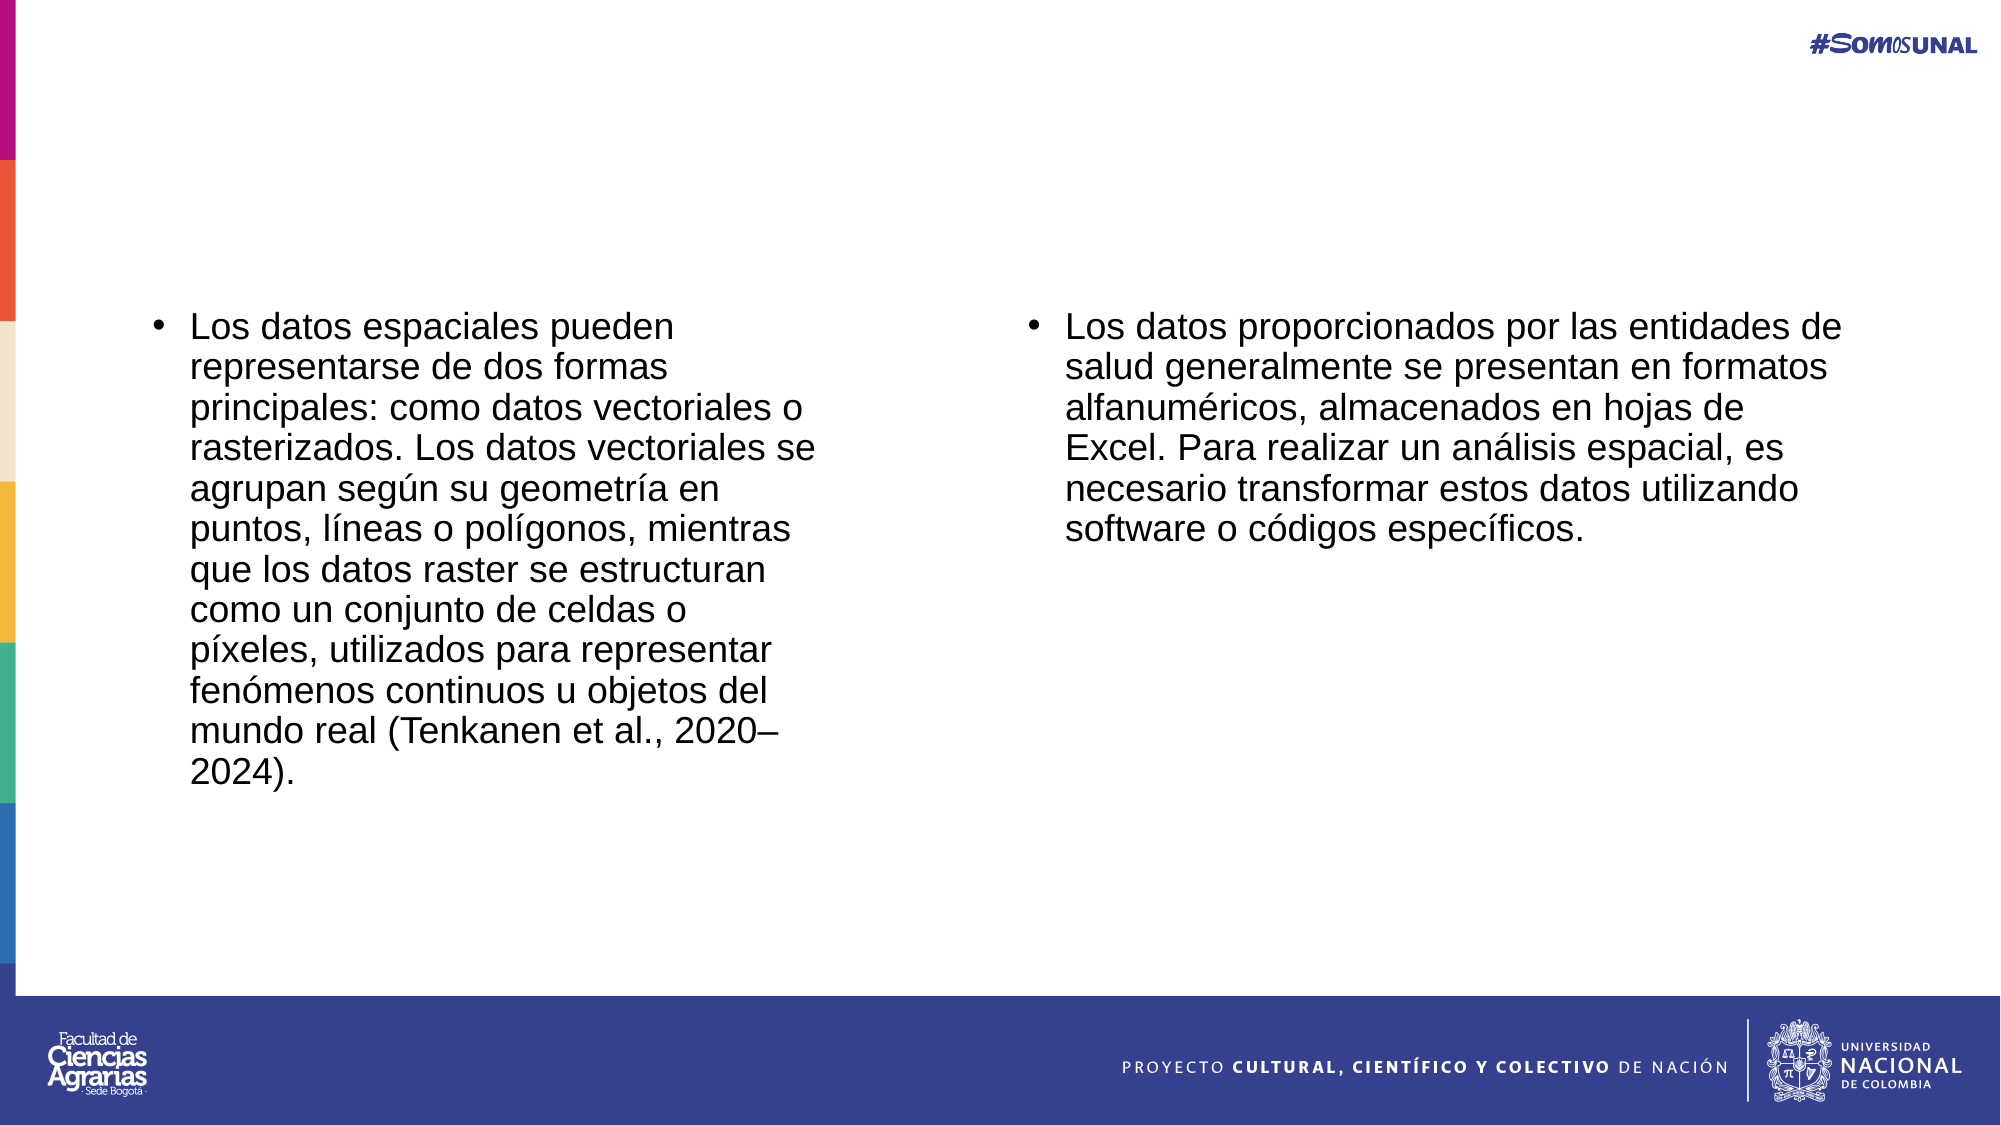

#
Los datos espaciales pueden representarse de dos formas principales: como datos vectoriales o rasterizados. Los datos vectoriales se agrupan según su geometría en puntos, líneas o polígonos, mientras que los datos raster se estructuran como un conjunto de celdas o píxeles, utilizados para representar fenómenos continuos u objetos del mundo real (Tenkanen et al., 2020–2024).

Los datos proporcionados por las entidades de salud generalmente se presentan en formatos alfanuméricos, almacenados en hojas de Excel. Para realizar un análisis espacial, es necesario transformar estos datos utilizando software o códigos específicos.